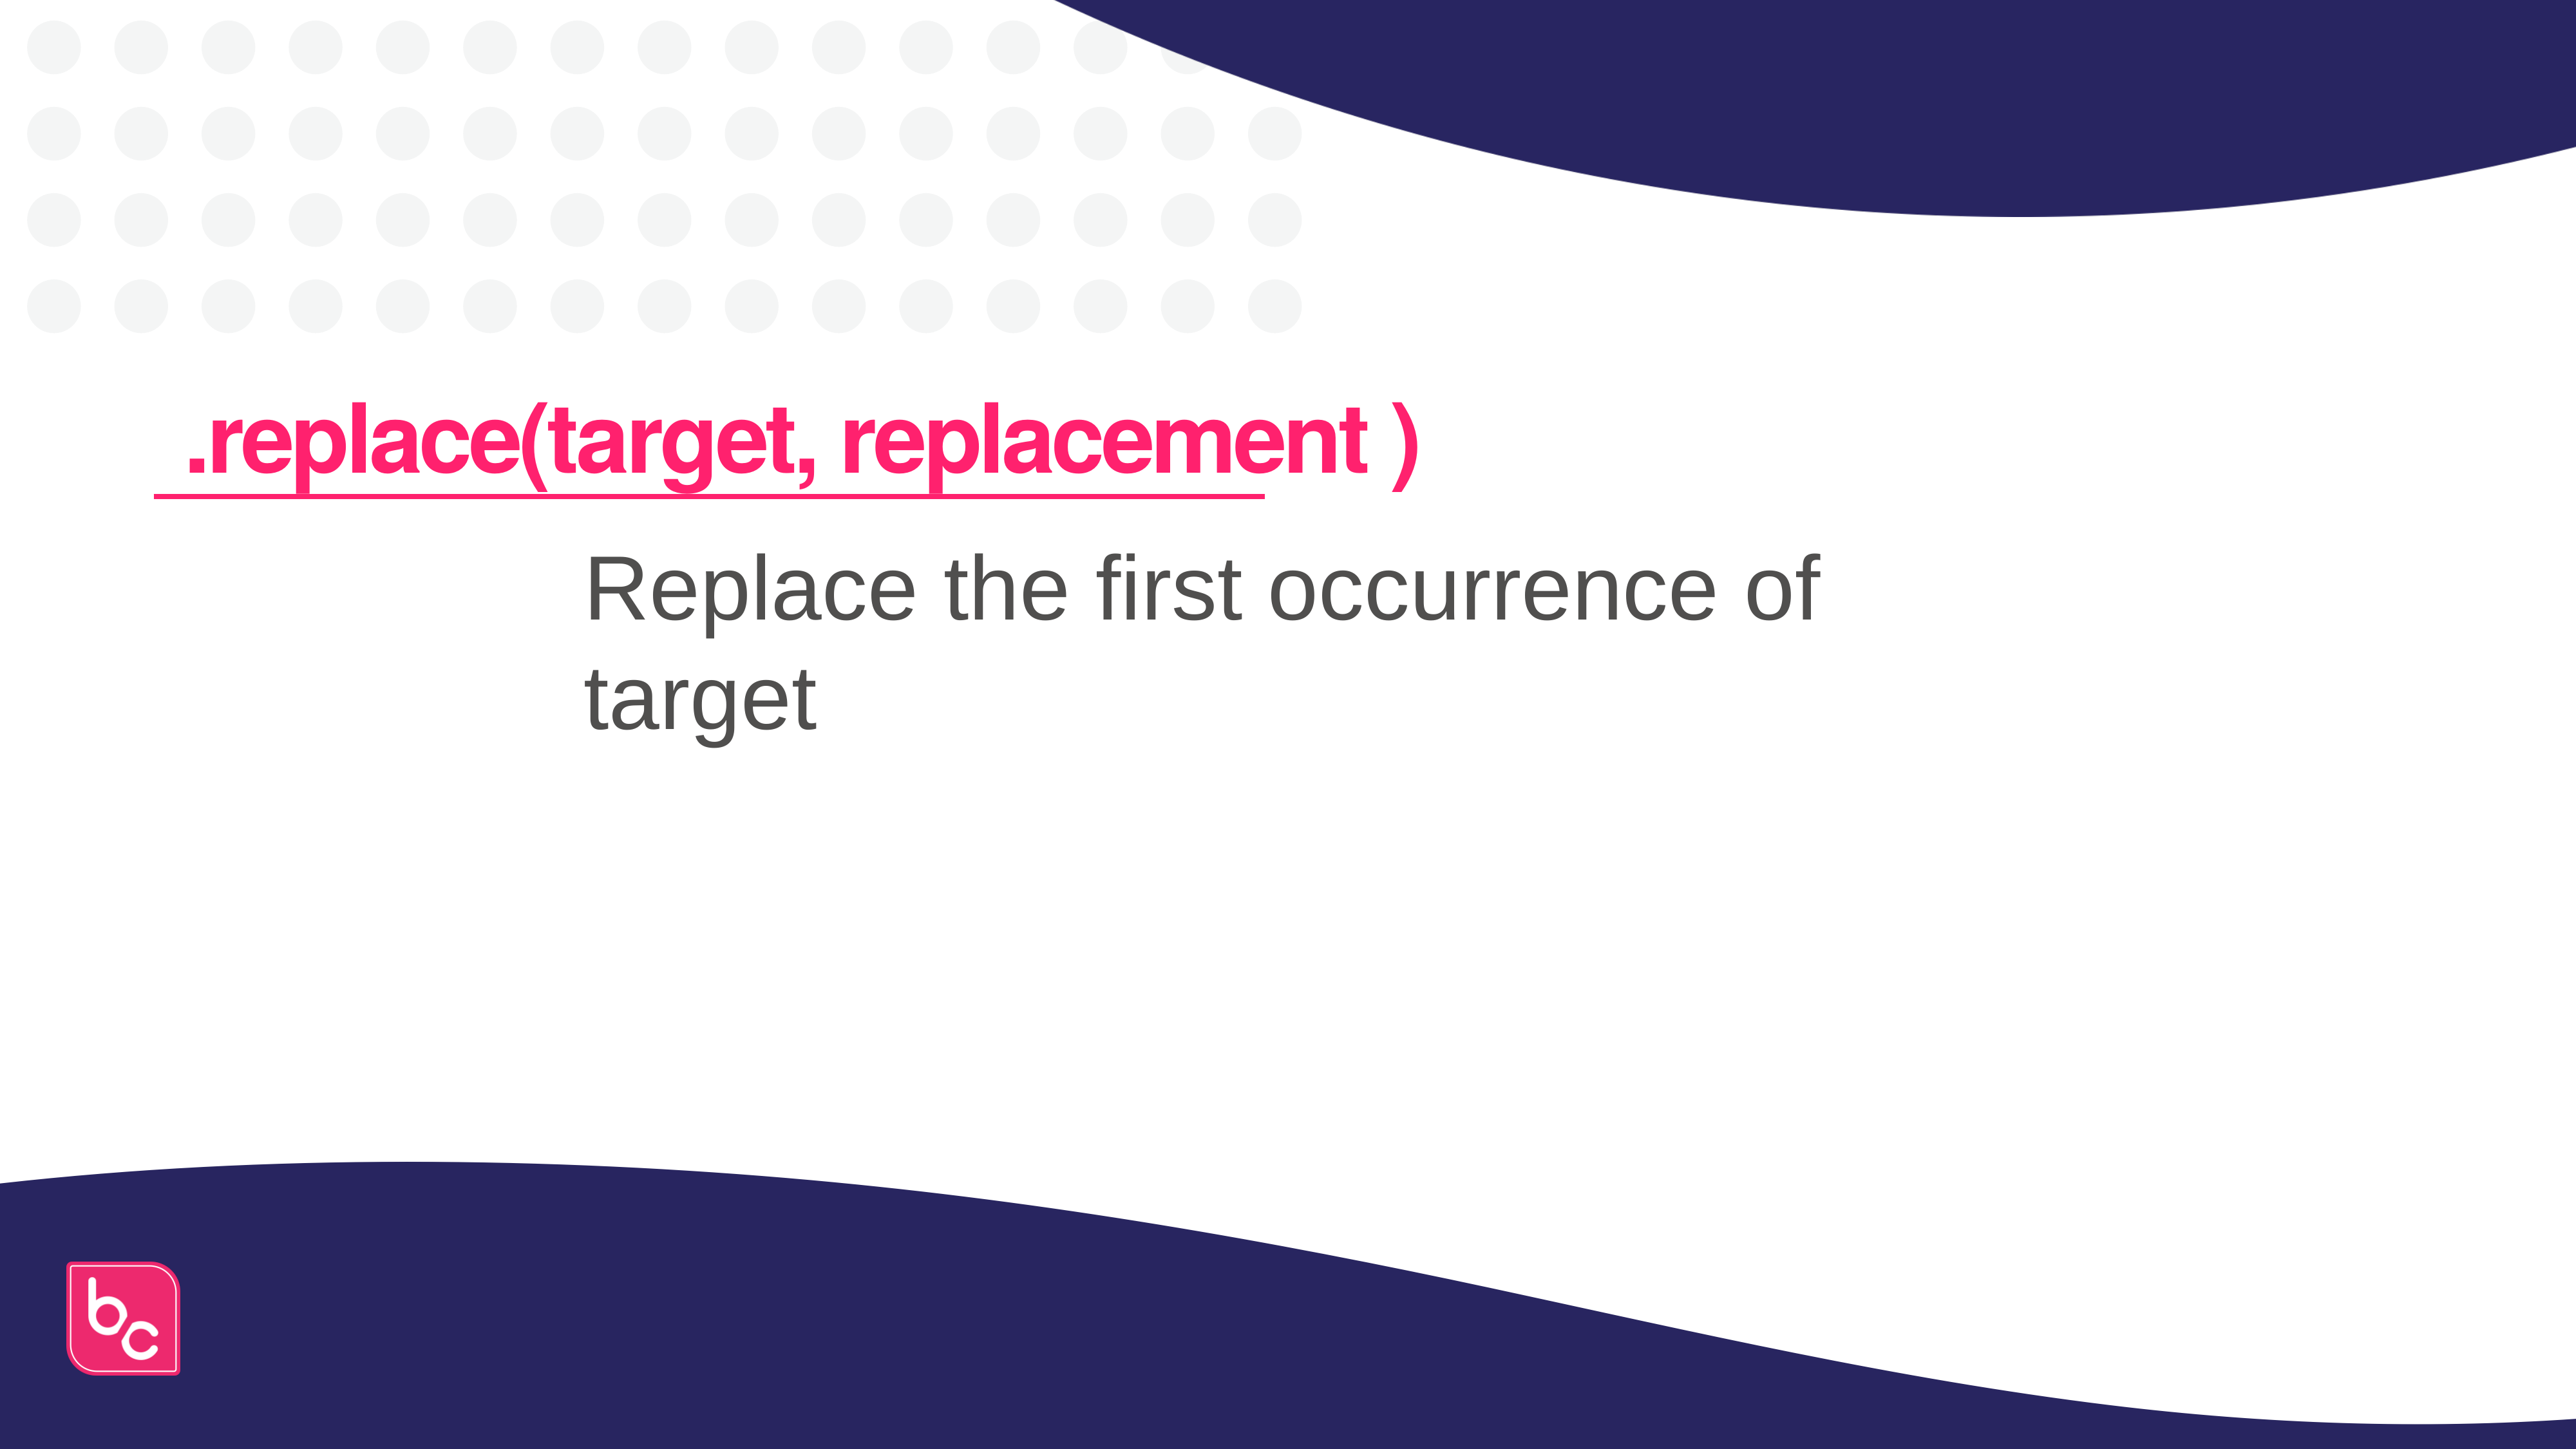

# .replace(target, replacement )
Replace the first occurrence of target